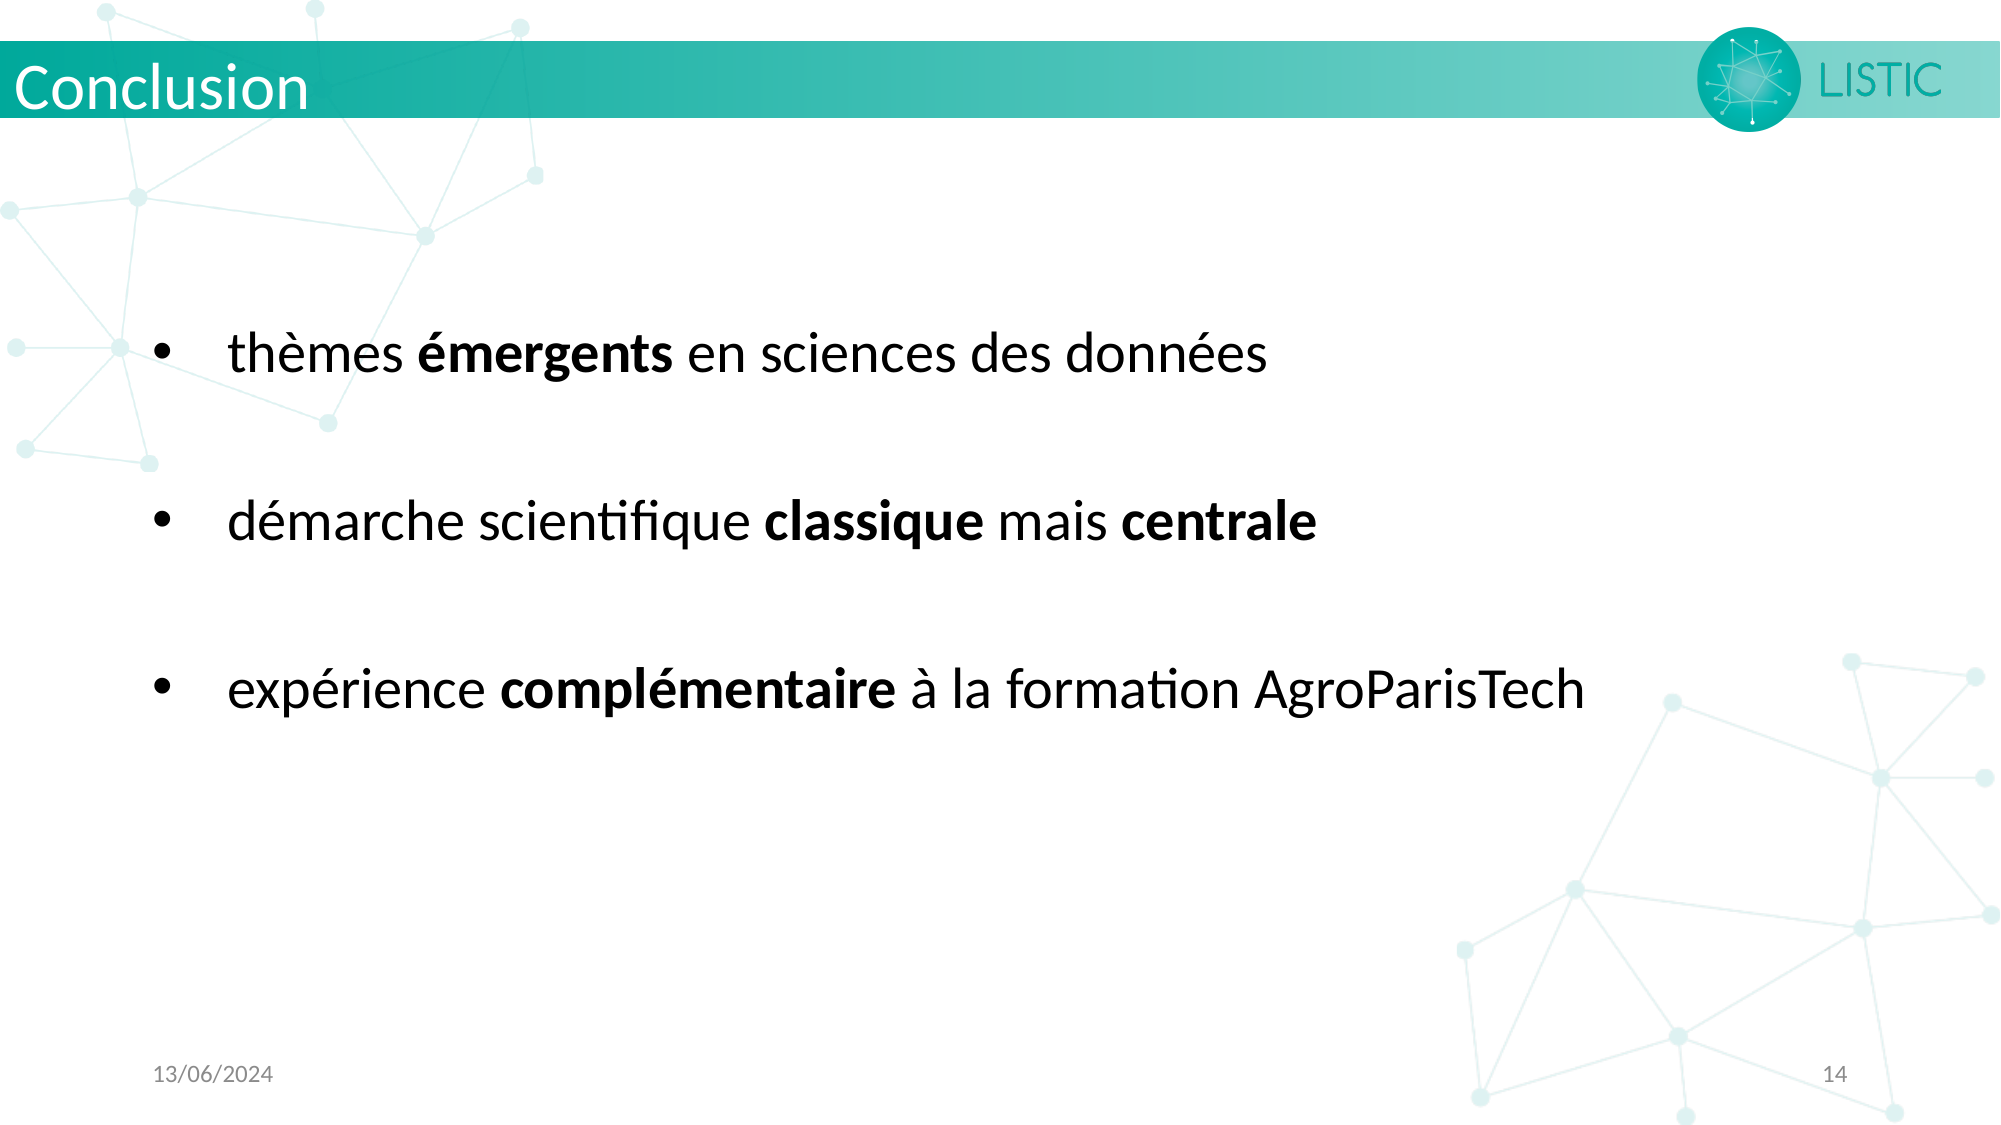

Conclusion
thèmes émergents en sciences des données

démarche scientifique classique mais centrale

expérience complémentaire à la formation AgroParisTech

13/06/2024

14